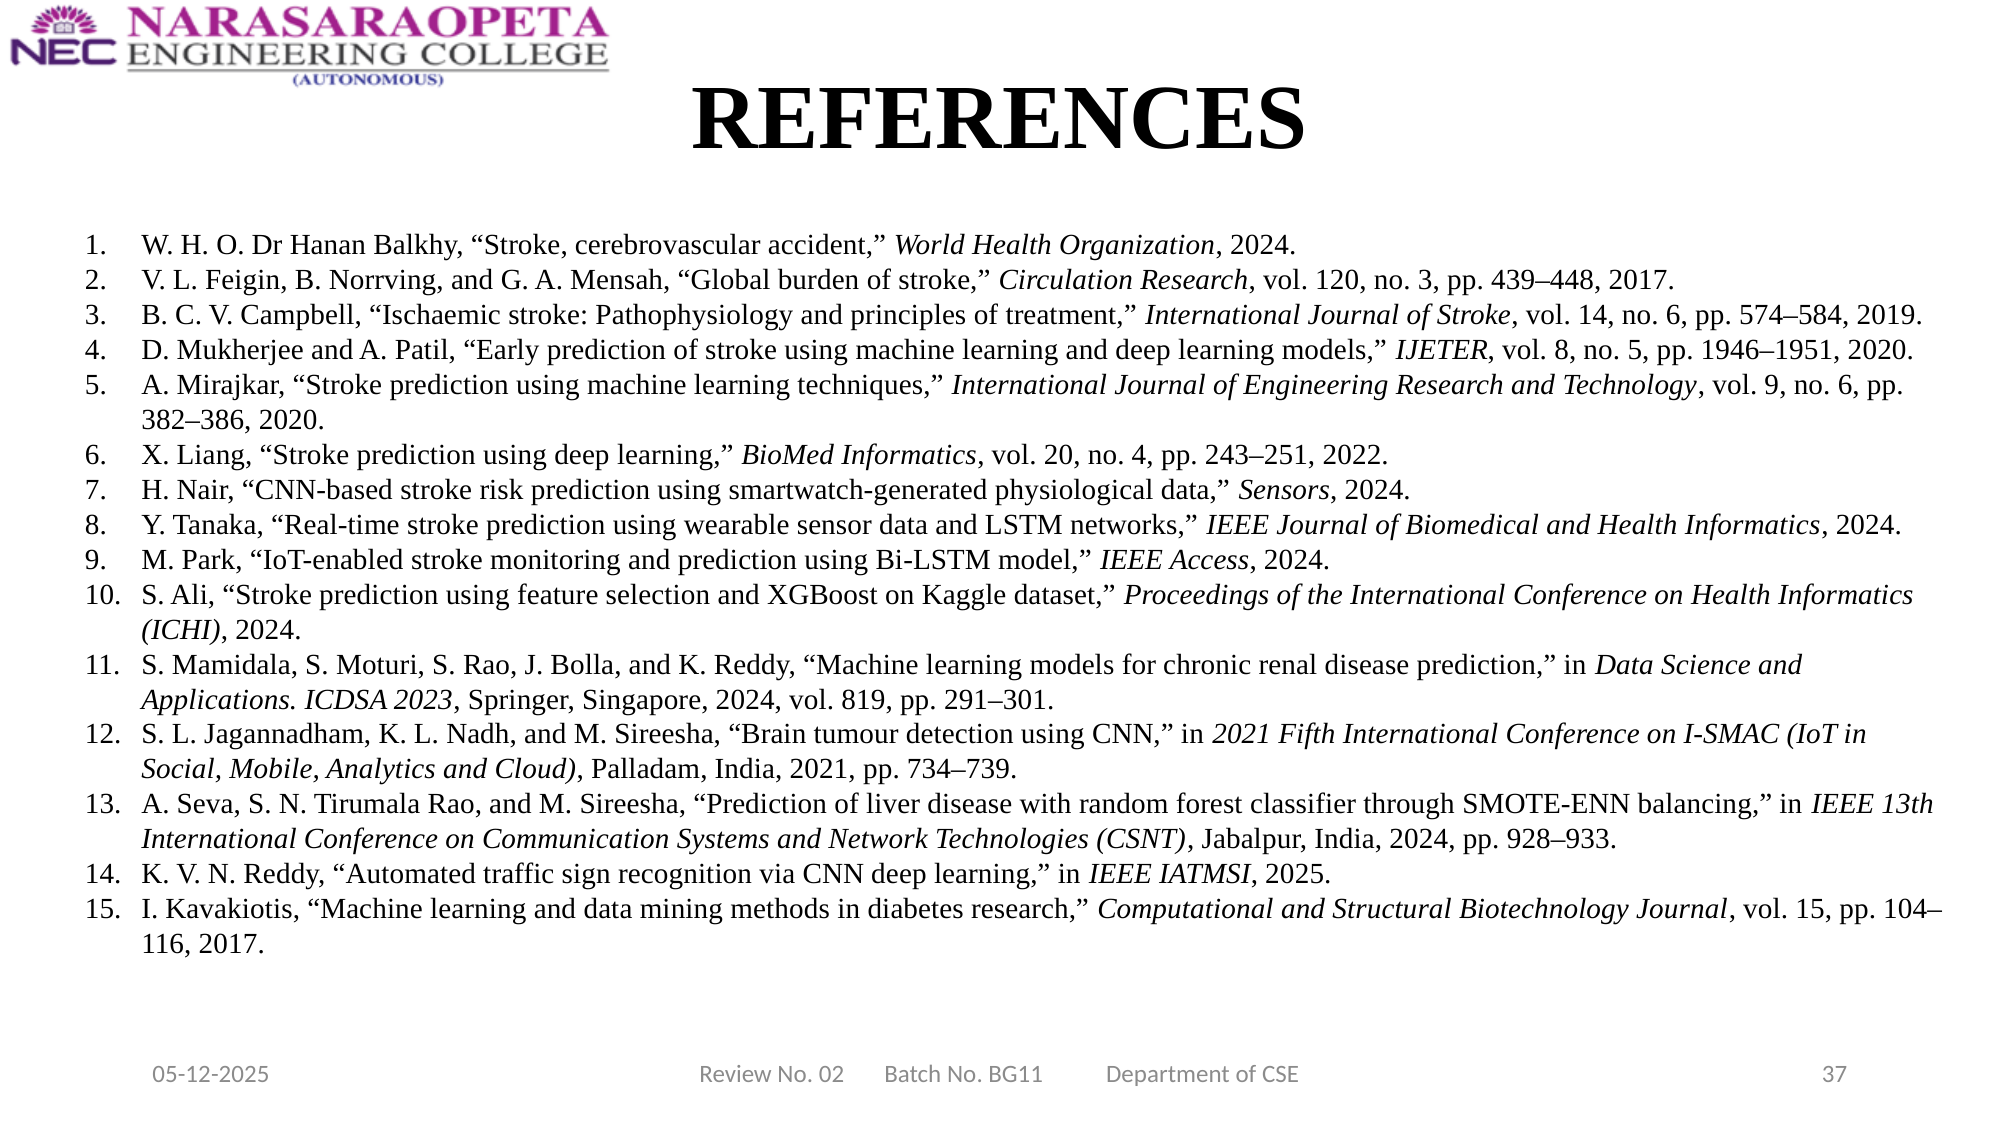

# REFERENCES
W. H. O. Dr Hanan Balkhy, “Stroke, cerebrovascular accident,” World Health Organization, 2024.
V. L. Feigin, B. Norrving, and G. A. Mensah, “Global burden of stroke,” Circulation Research, vol. 120, no. 3, pp. 439–448, 2017.
B. C. V. Campbell, “Ischaemic stroke: Pathophysiology and principles of treatment,” International Journal of Stroke, vol. 14, no. 6, pp. 574–584, 2019.
D. Mukherjee and A. Patil, “Early prediction of stroke using machine learning and deep learning models,” IJETER, vol. 8, no. 5, pp. 1946–1951, 2020.
A. Mirajkar, “Stroke prediction using machine learning techniques,” International Journal of Engineering Research and Technology, vol. 9, no. 6, pp. 382–386, 2020.
X. Liang, “Stroke prediction using deep learning,” BioMed Informatics, vol. 20, no. 4, pp. 243–251, 2022.
H. Nair, “CNN-based stroke risk prediction using smartwatch-generated physiological data,” Sensors, 2024.
Y. Tanaka, “Real-time stroke prediction using wearable sensor data and LSTM networks,” IEEE Journal of Biomedical and Health Informatics, 2024.
M. Park, “IoT-enabled stroke monitoring and prediction using Bi-LSTM model,” IEEE Access, 2024.
S. Ali, “Stroke prediction using feature selection and XGBoost on Kaggle dataset,” Proceedings of the International Conference on Health Informatics (ICHI), 2024.
S. Mamidala, S. Moturi, S. Rao, J. Bolla, and K. Reddy, “Machine learning models for chronic renal disease prediction,” in Data Science and Applications. ICDSA 2023, Springer, Singapore, 2024, vol. 819, pp. 291–301.
S. L. Jagannadham, K. L. Nadh, and M. Sireesha, “Brain tumour detection using CNN,” in 2021 Fifth International Conference on I-SMAC (IoT in Social, Mobile, Analytics and Cloud), Palladam, India, 2021, pp. 734–739.
A. Seva, S. N. Tirumala Rao, and M. Sireesha, “Prediction of liver disease with random forest classifier through SMOTE-ENN balancing,” in IEEE 13th International Conference on Communication Systems and Network Technologies (CSNT), Jabalpur, India, 2024, pp. 928–933.
K. V. N. Reddy, “Automated traffic sign recognition via CNN deep learning,” in IEEE IATMSI, 2025.
I. Kavakiotis, “Machine learning and data mining methods in diabetes research,” Computational and Structural Biotechnology Journal, vol. 15, pp. 104–116, 2017.
05-12-2025
Review No. 02       Batch No. BG11           Department of CSE
37